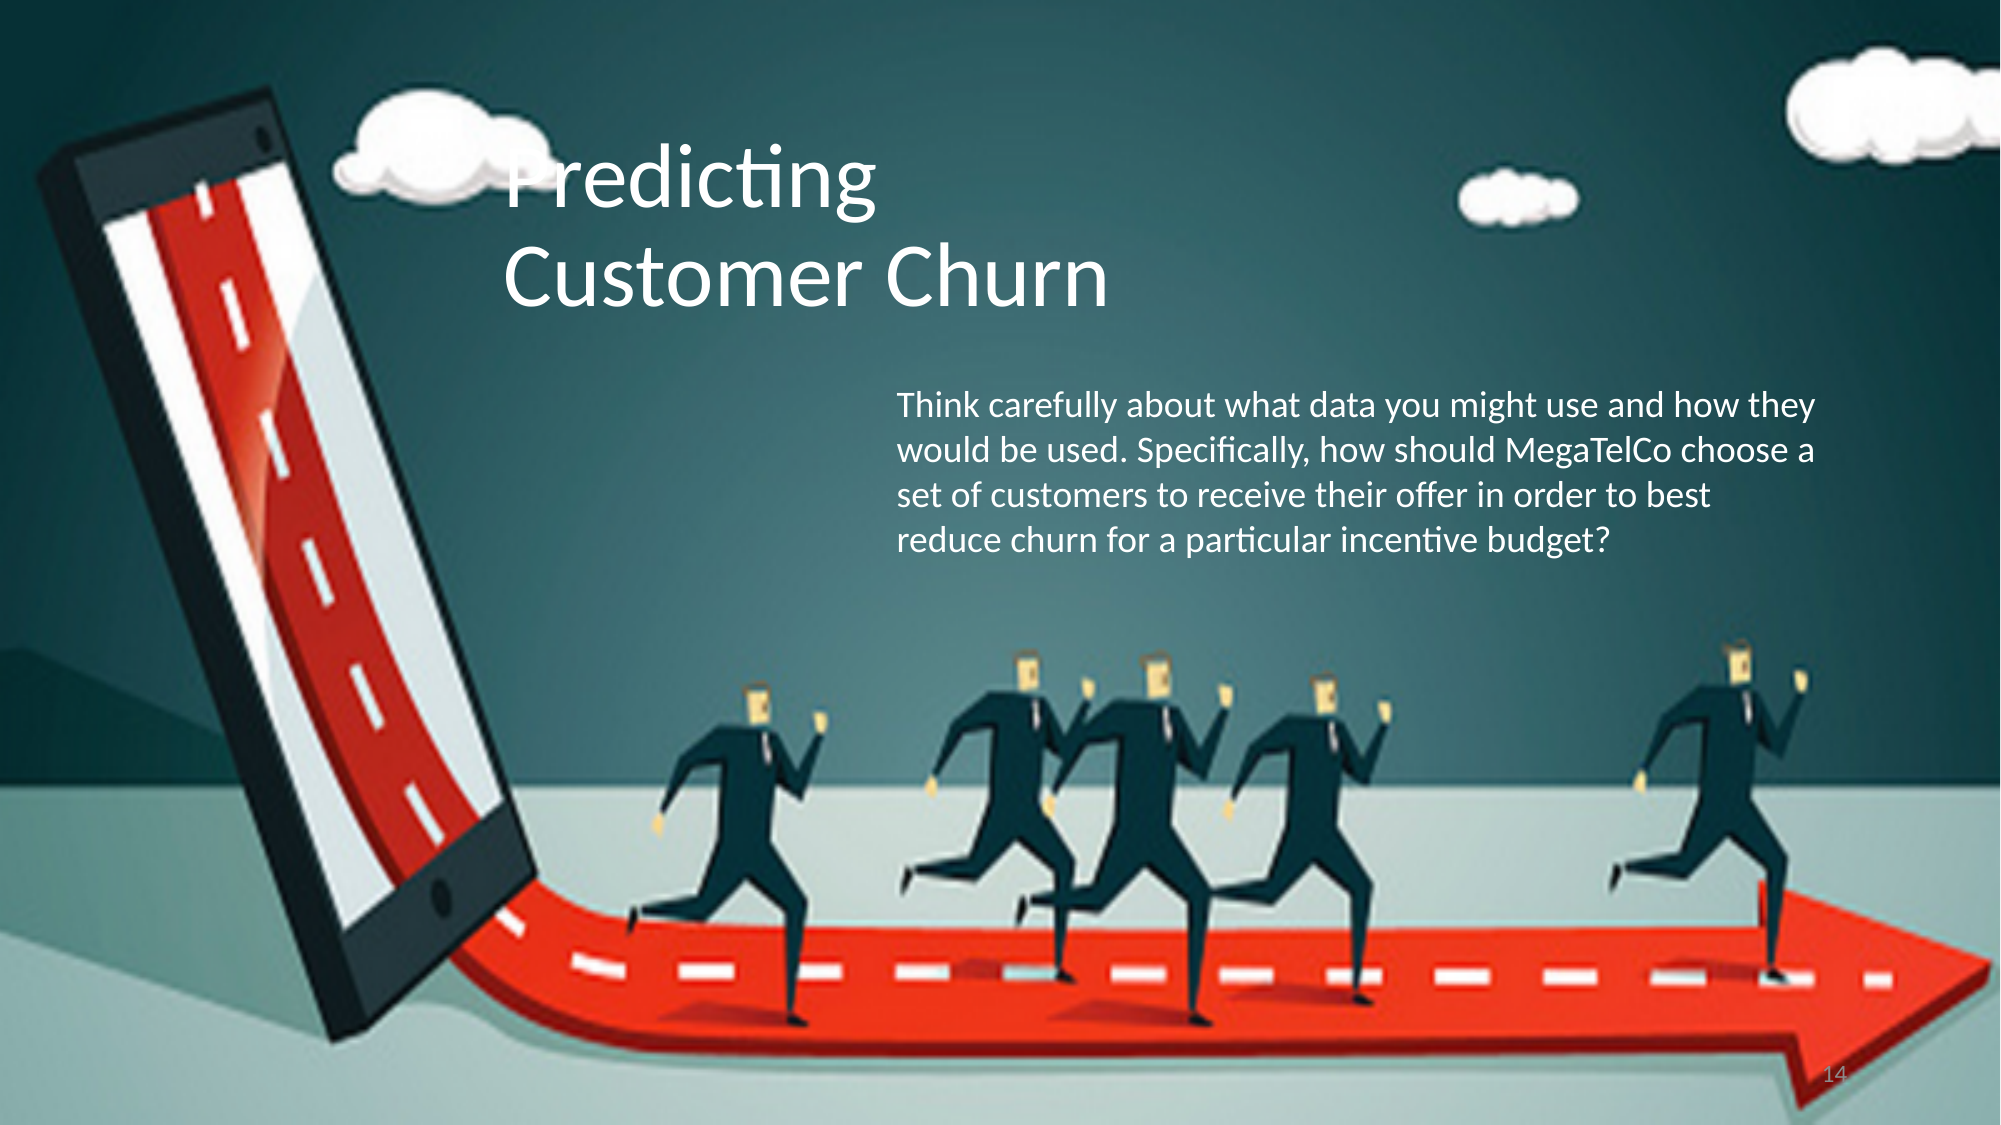

# Predicting Customer Churn
Think carefully about what data you might use and how they would be used. Specifically, how should MegaTelCo choose a set of customers to receive their offer in order to best
reduce churn for a particular incentive budget?
14